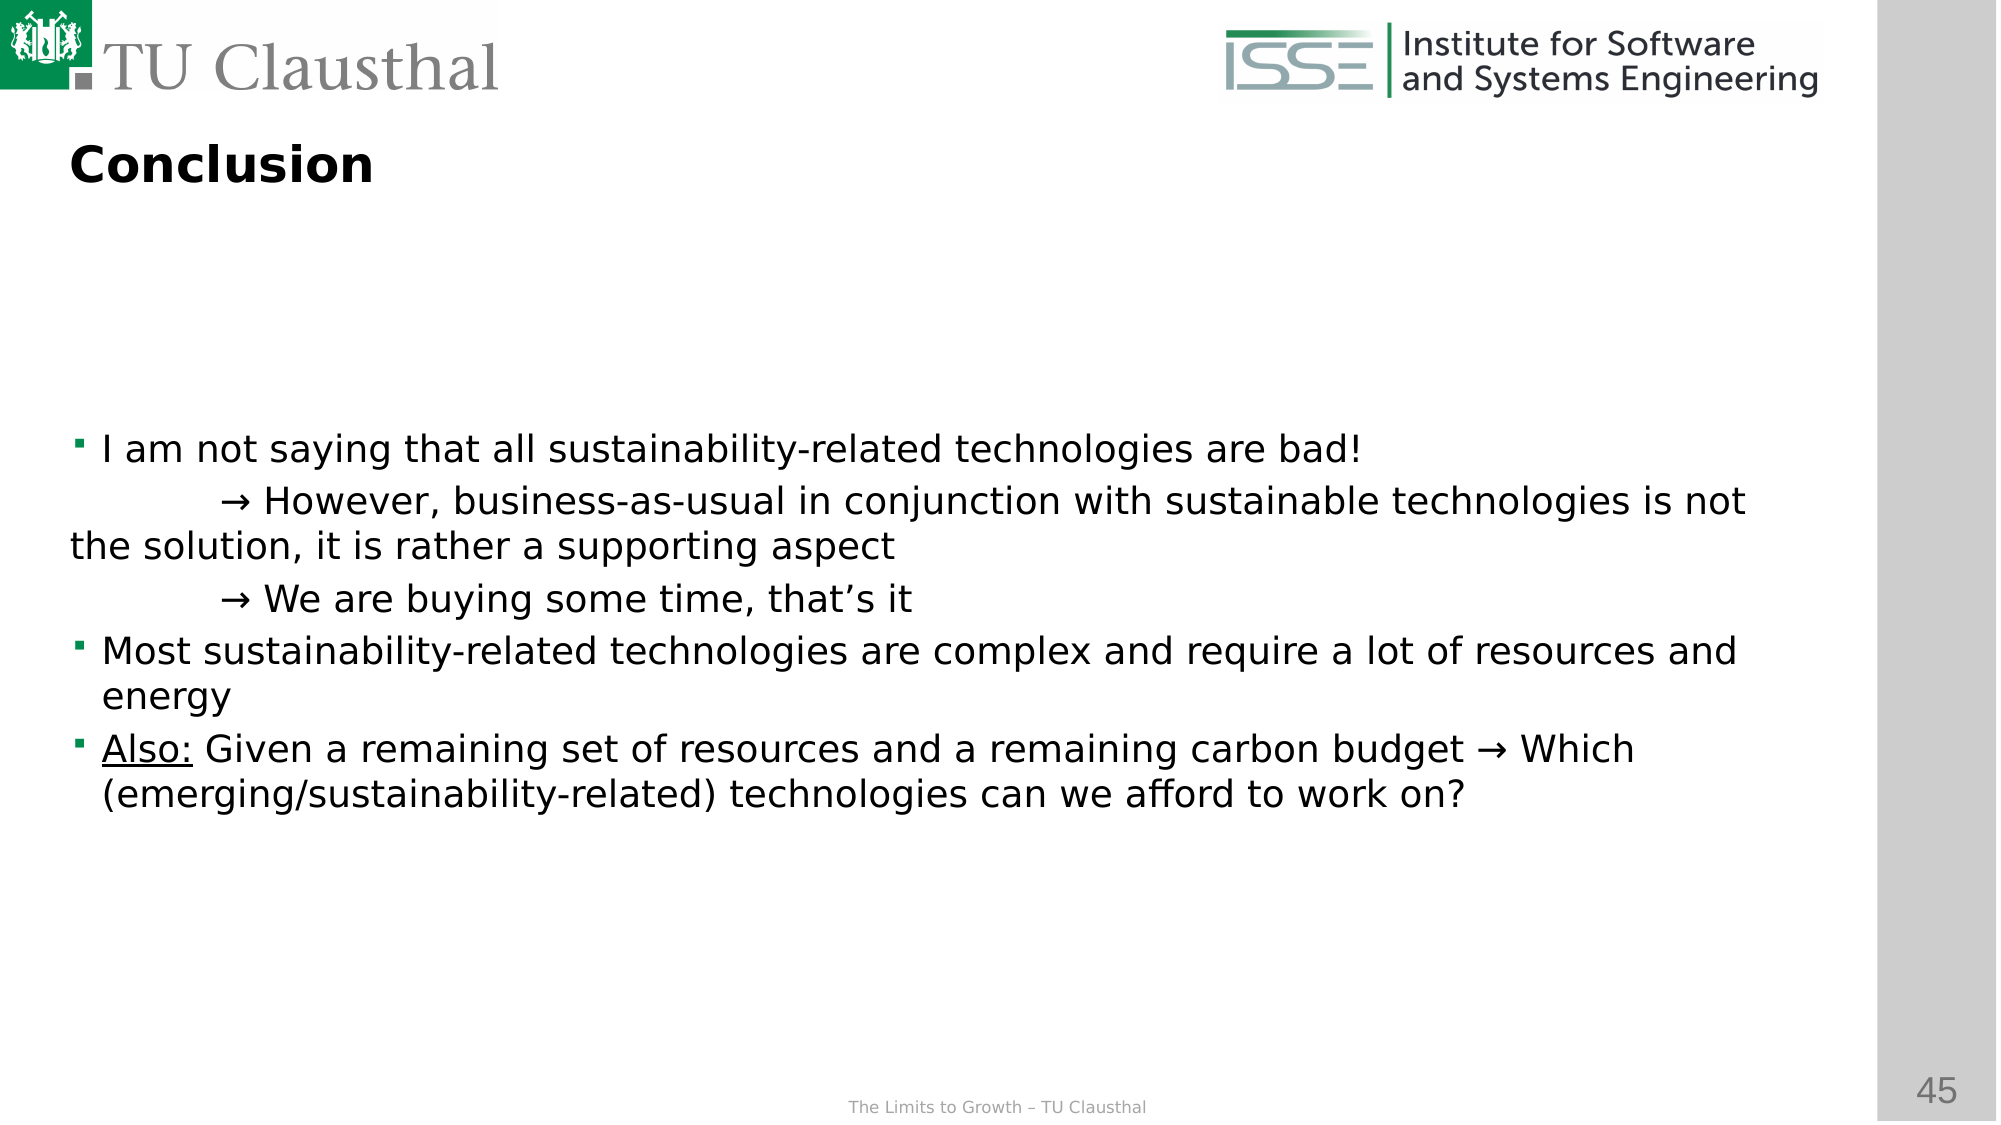

Conclusion
I am not saying that all sustainability-related technologies are bad!
	→ However, business-as-usual in conjunction with sustainable technologies is not the solution, it is rather a supporting aspect
	→ We are buying some time, that’s it
Most sustainability-related technologies are complex and require a lot of resources and energy
Also: Given a remaining set of resources and a remaining carbon budget → Which (emerging/sustainability-related) technologies can we afford to work on?